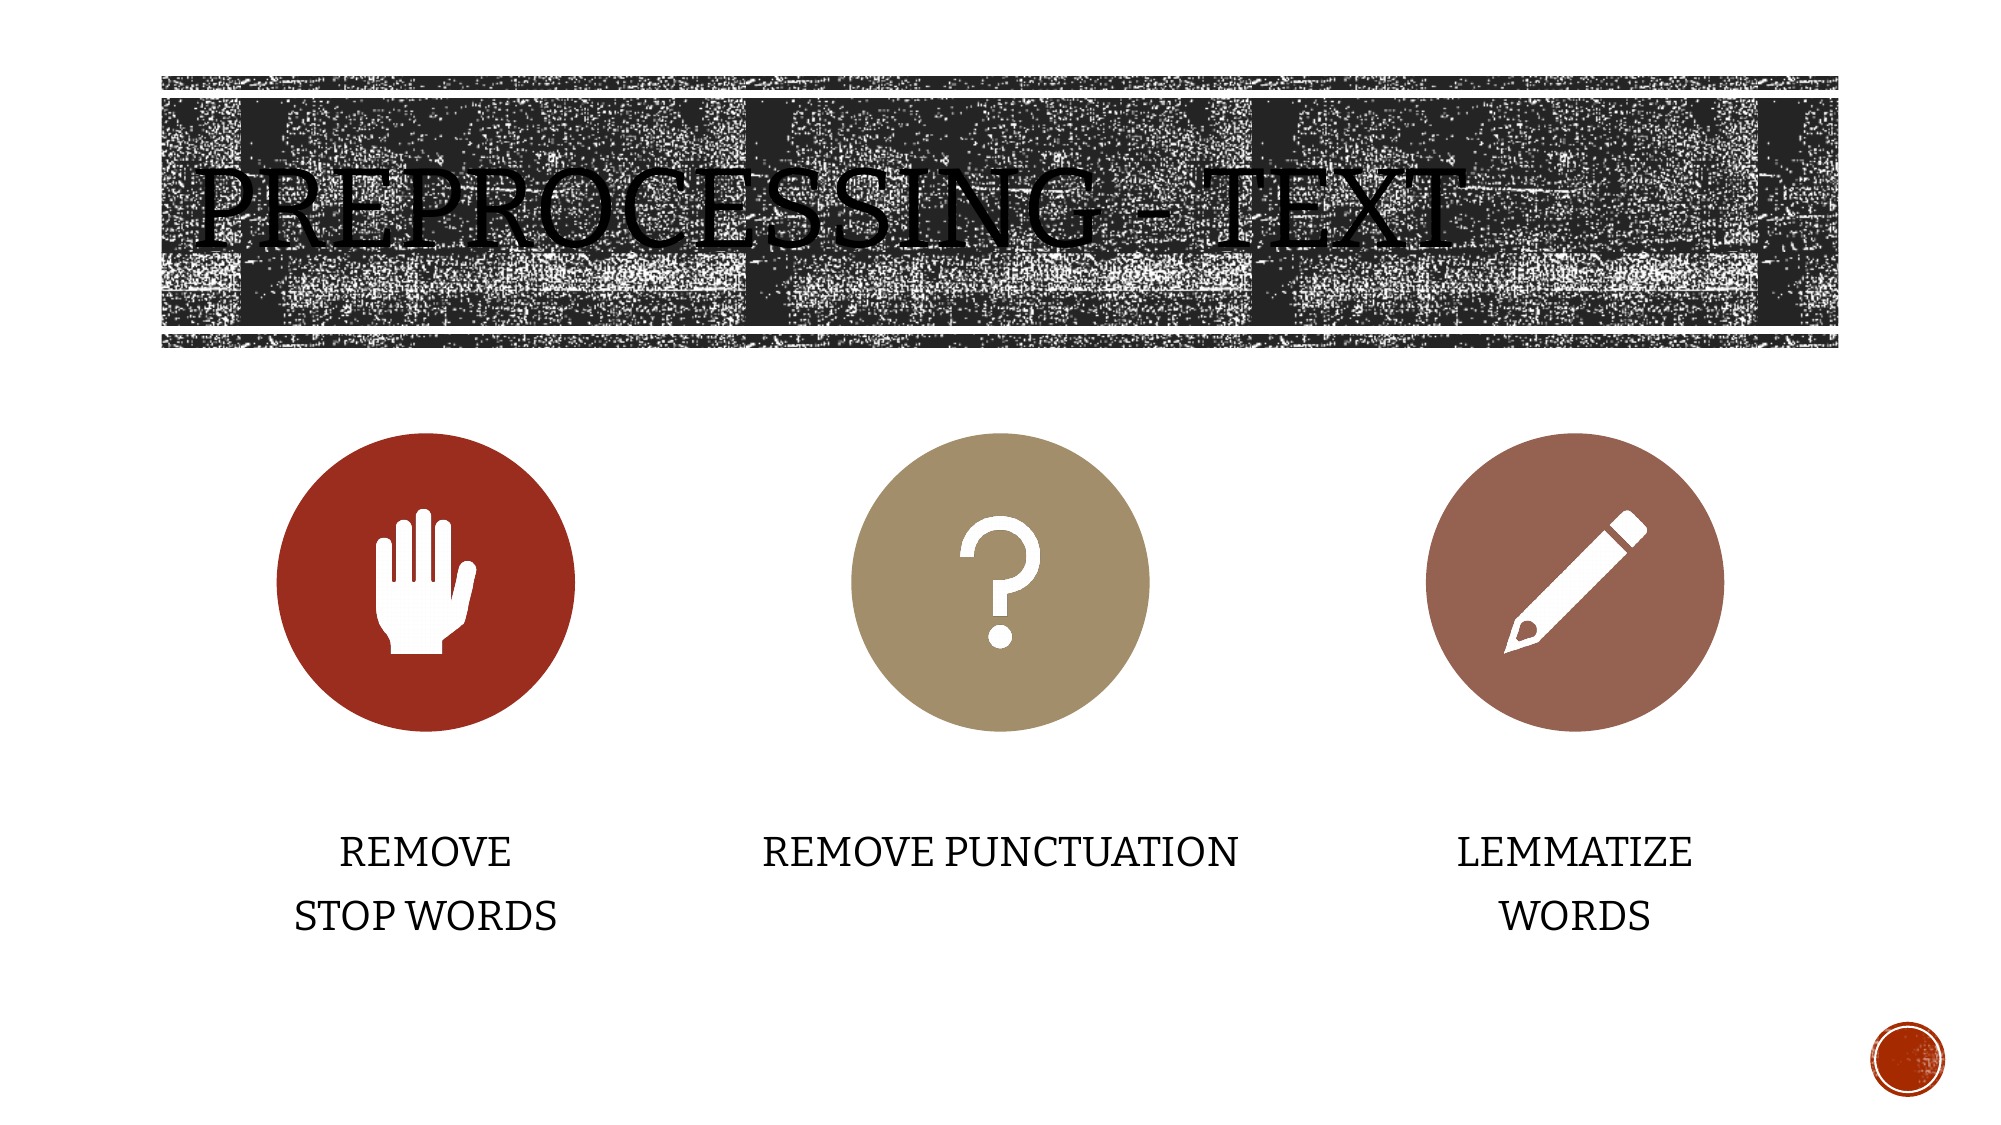

# Preprocessing - Text

Remove
Stop Words
Remove Punctuation
Lemmatize
Words